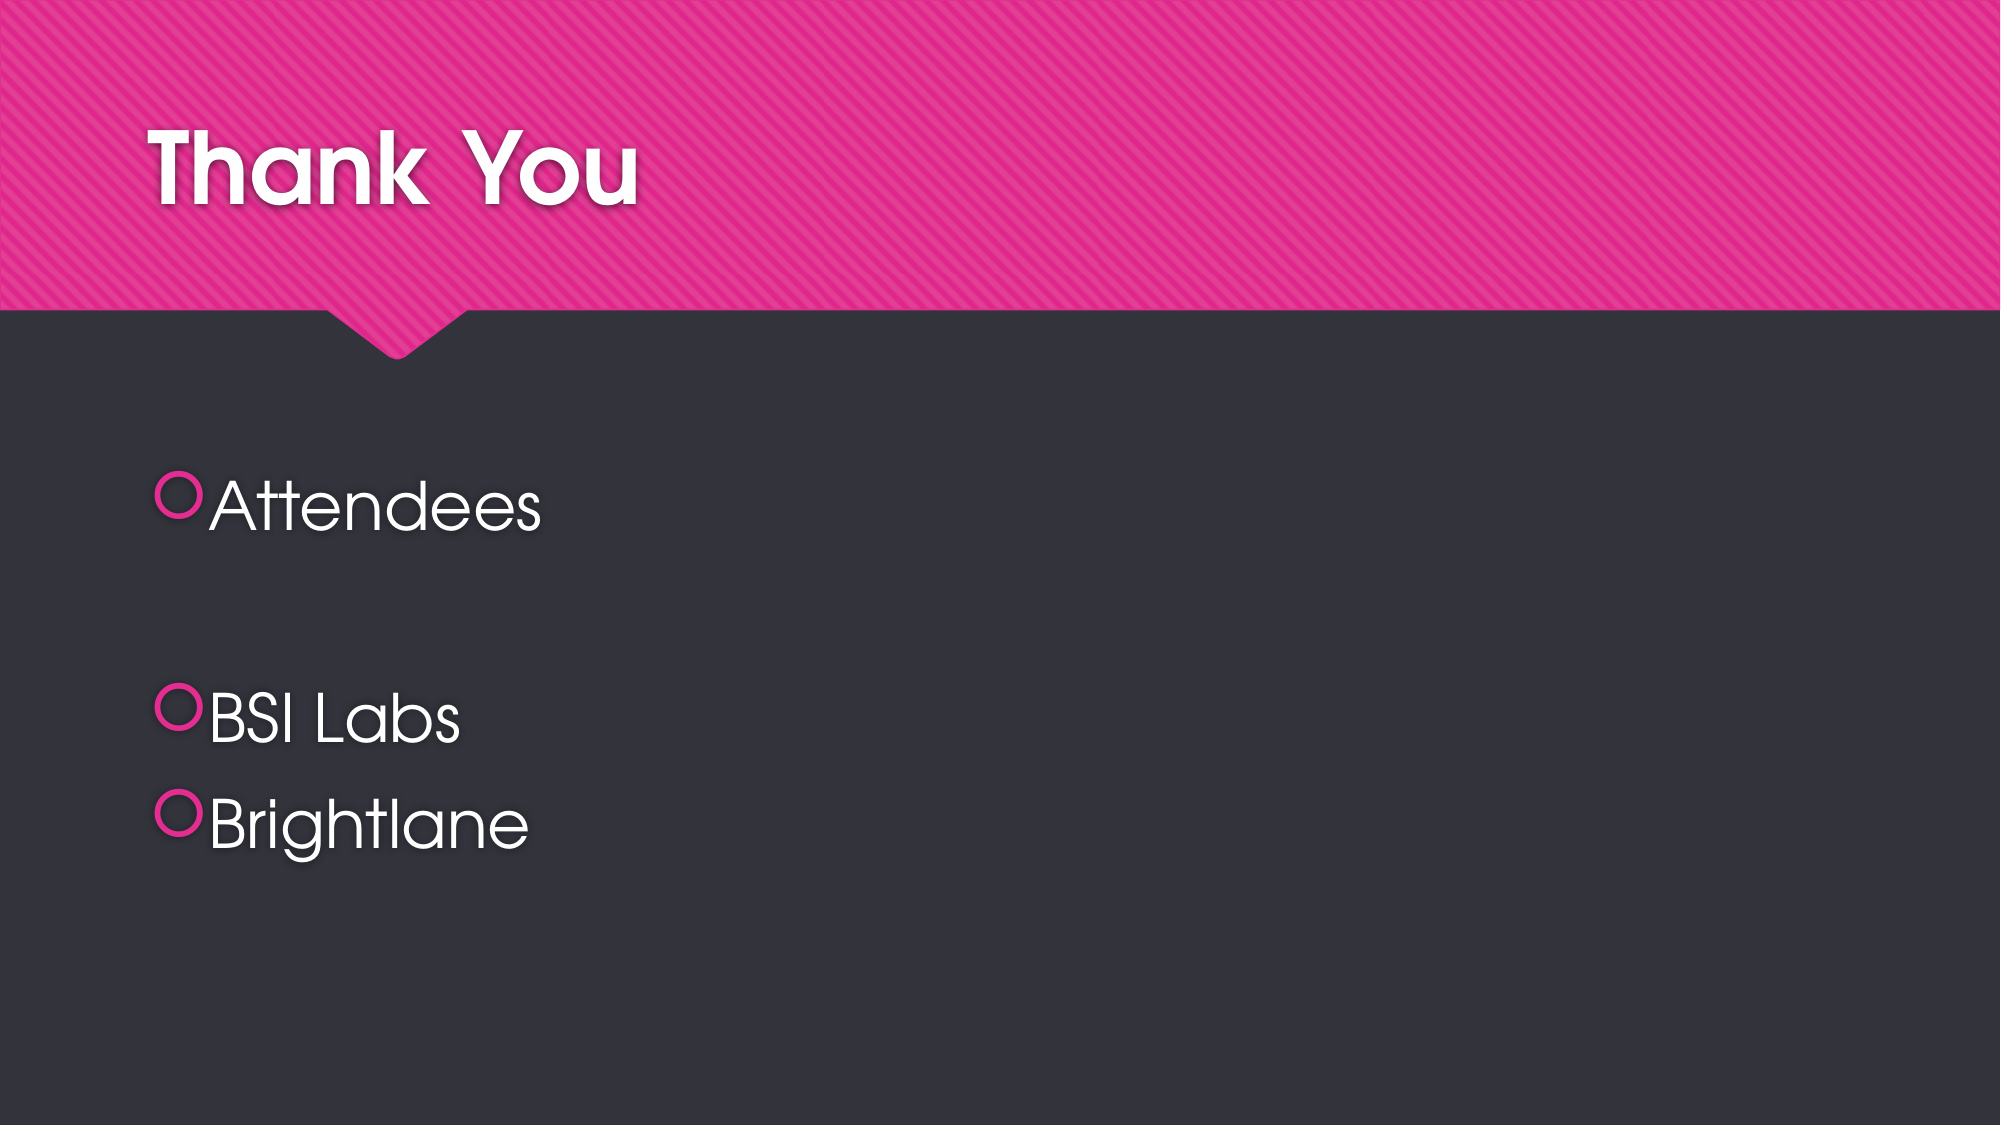

# Thank You
Attendees

BSI Labs
Brightlane